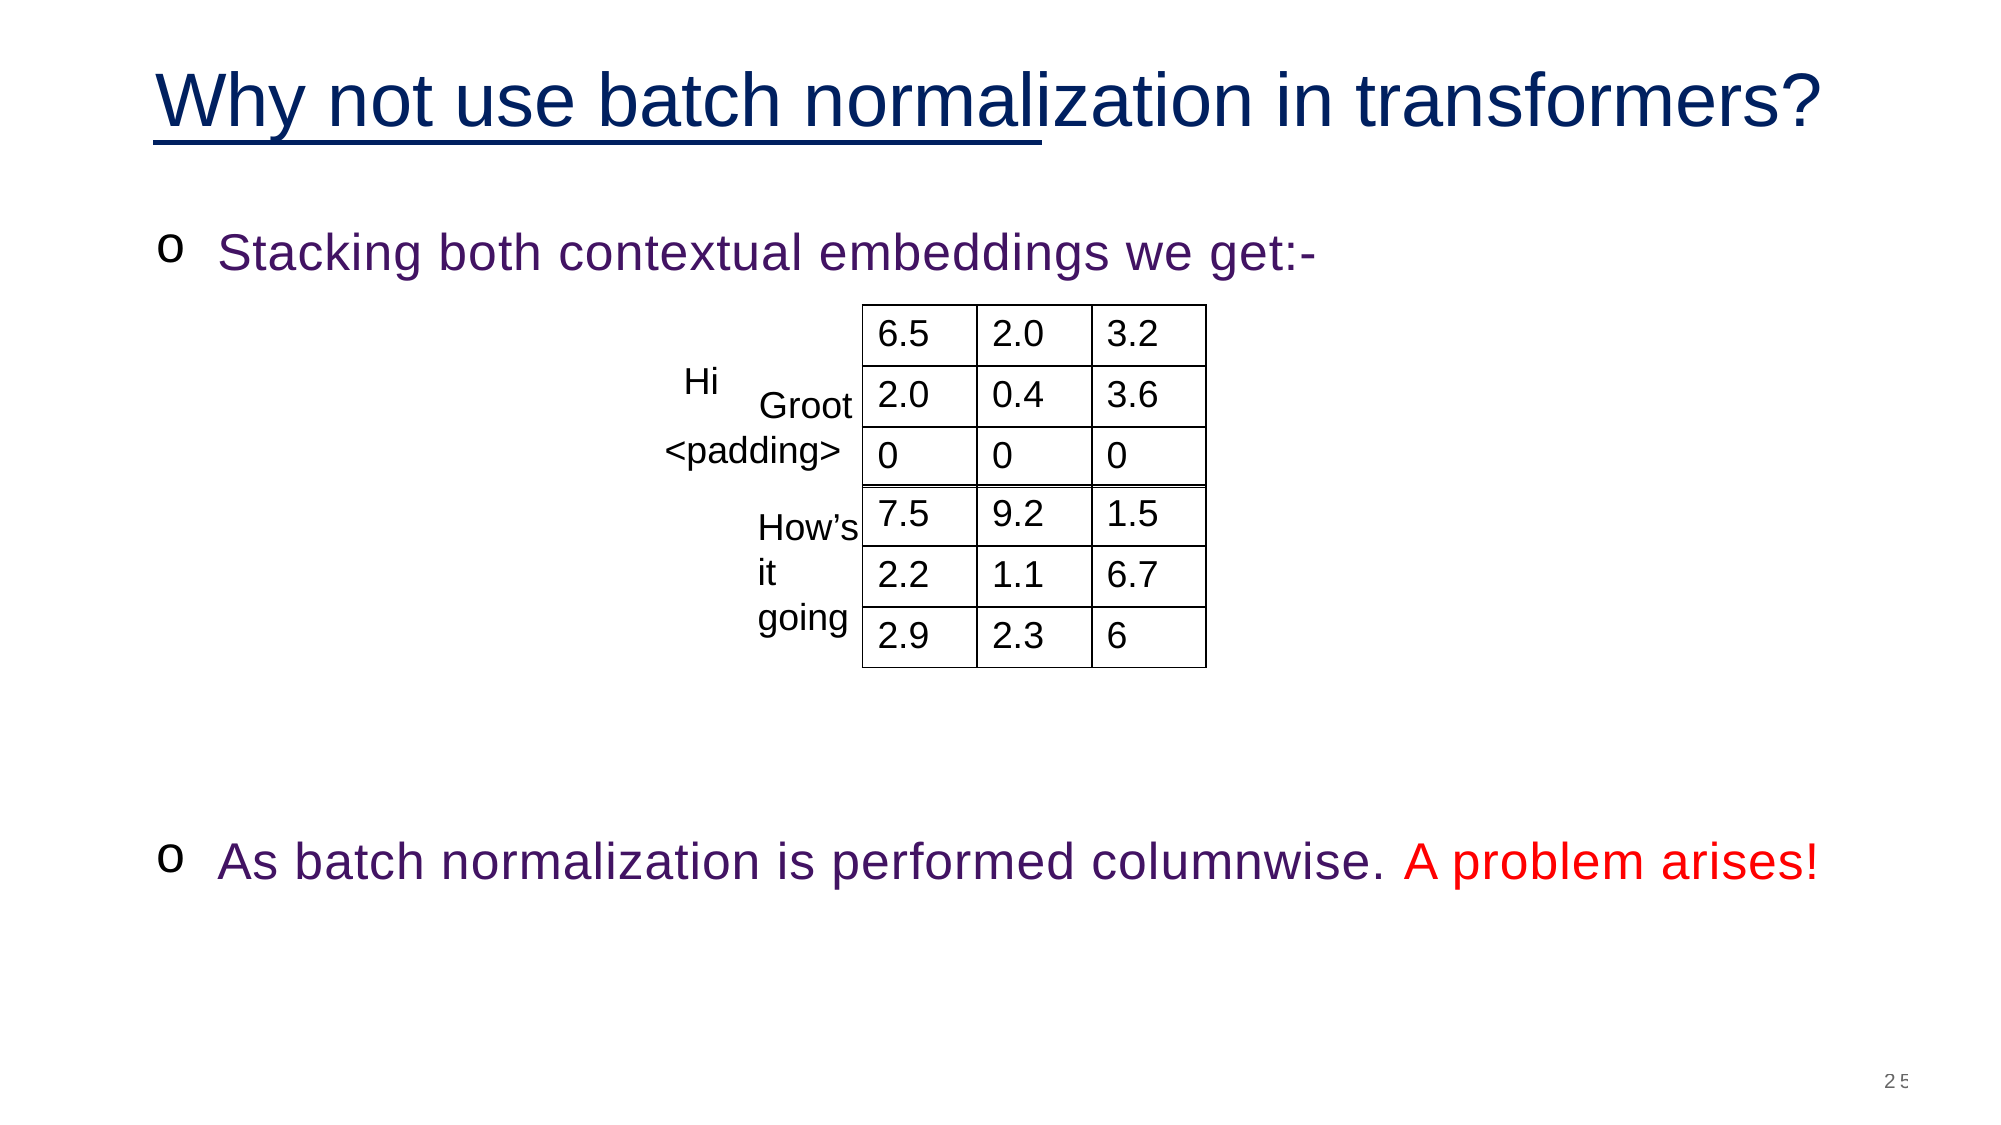

# Why not use batch normalization in transformers?
Stacking both contextual embeddings we get:-

As batch normalization is performed columnwise. A problem arises!

           Hi
| 6.5 | 2.0 | 3.2 |
| --- | --- | --- |
| 2.0 | 0.4 | 3.6 |
| 0 | 0 | 0 |
           Groot
  <padding>
| 7.5 | 9.2 | 1.5 |
| --- | --- | --- |
| 2.2 | 1.1 | 6.7 |
| 2.9 | 2.3 | 6 |
  How’s
  it
  going
25